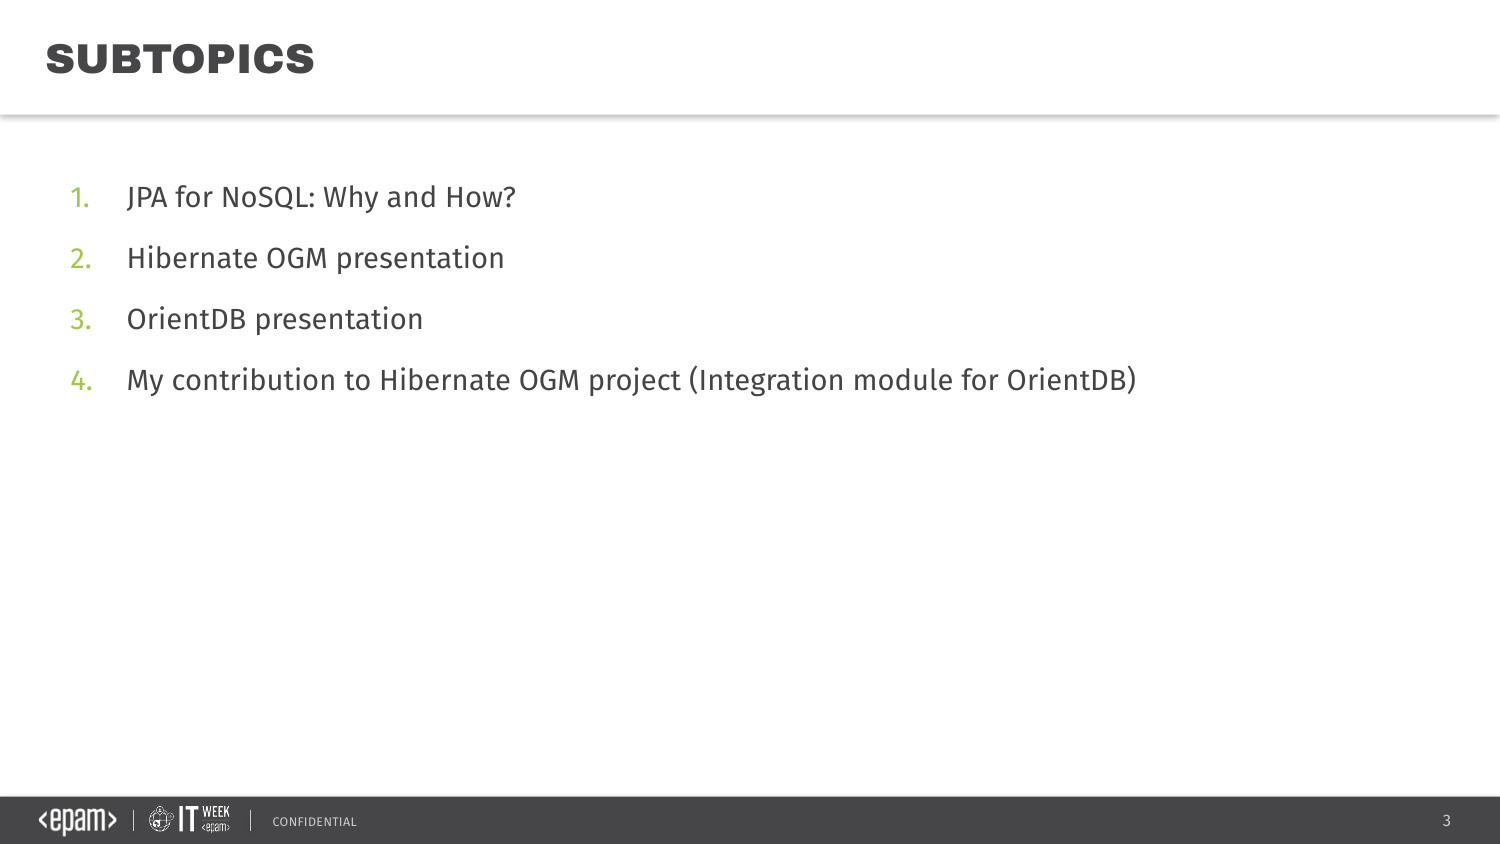

SUBTOPICS
JPA for NoSQL: Why and How?
Hibernate OGM presentation
OrientDB presentation
My contribution to Hibernate OGM project (Integration module for OrientDB)